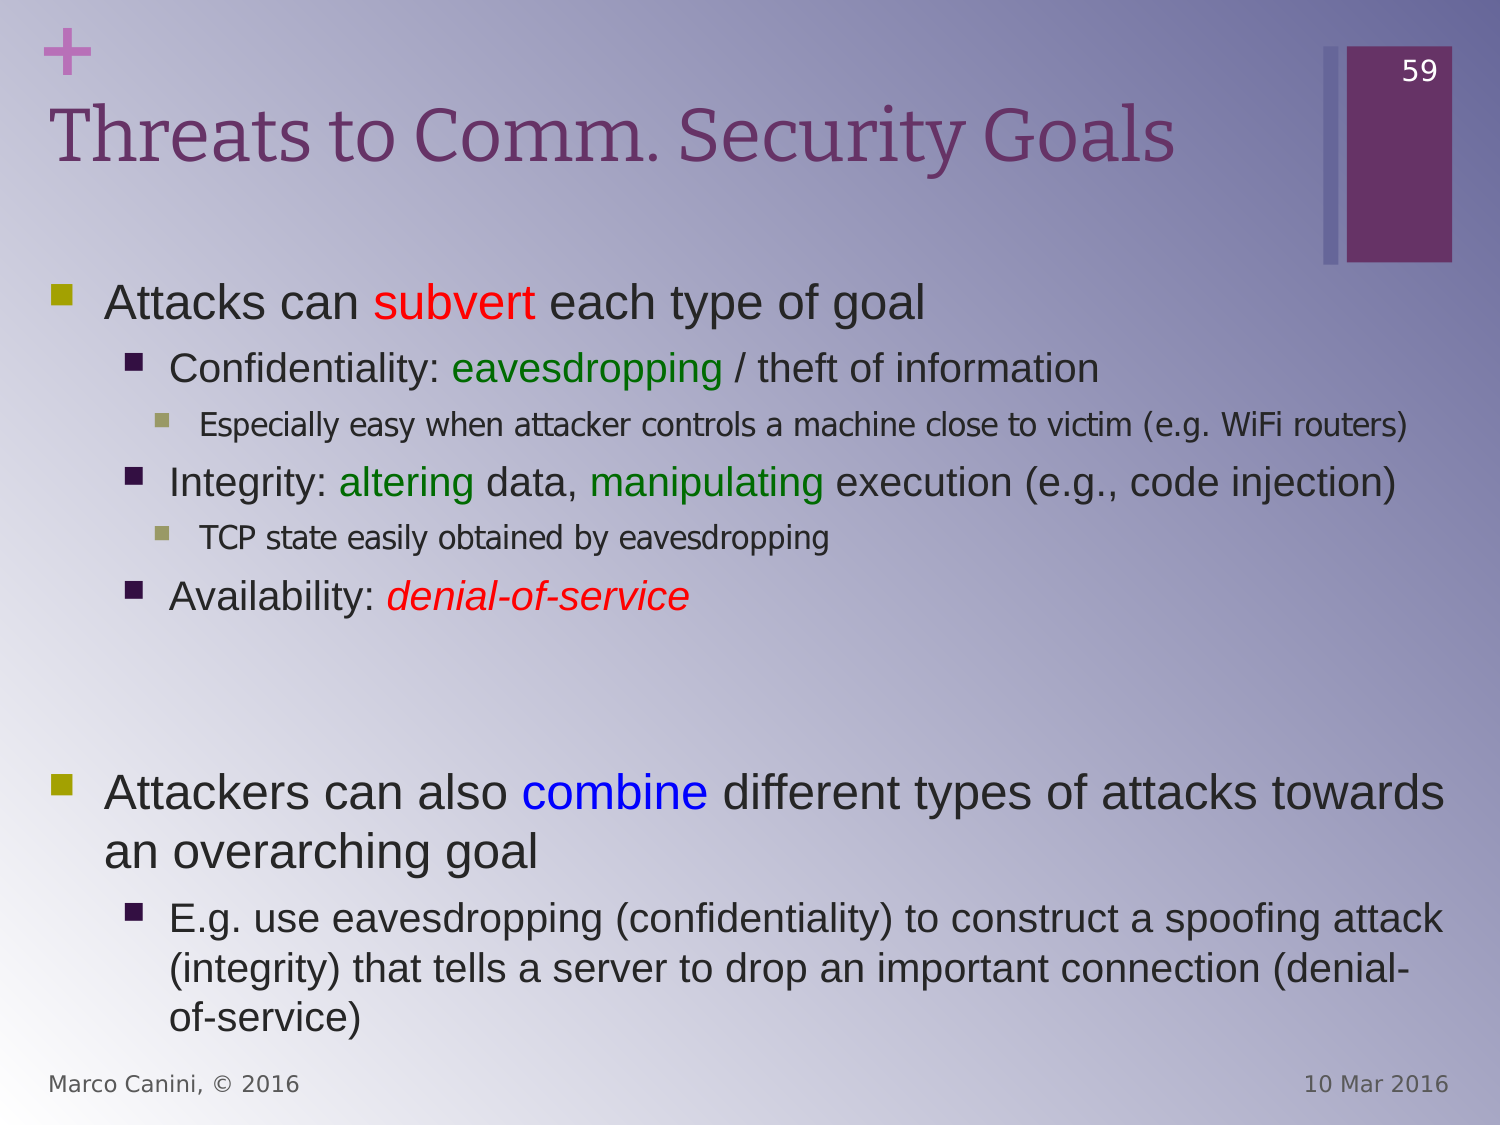

59
# Threats to Comm. Security Goals
Attacks can subvert each type of goal
Confidentiality: eavesdropping / theft of information
Especially easy when attacker controls a machine close to victim (e.g. WiFi routers)
Integrity: altering data, manipulating execution (e.g., code injection)
TCP state easily obtained by eavesdropping
Availability: denial-of-service

Attackers can also combine different types of attacks towards an overarching goal
E.g. use eavesdropping (confidentiality) to construct a spoofing attack (integrity) that tells a server to drop an important connection (denial-of-service)
Marco Canini, © 2016
10 Mar 2016